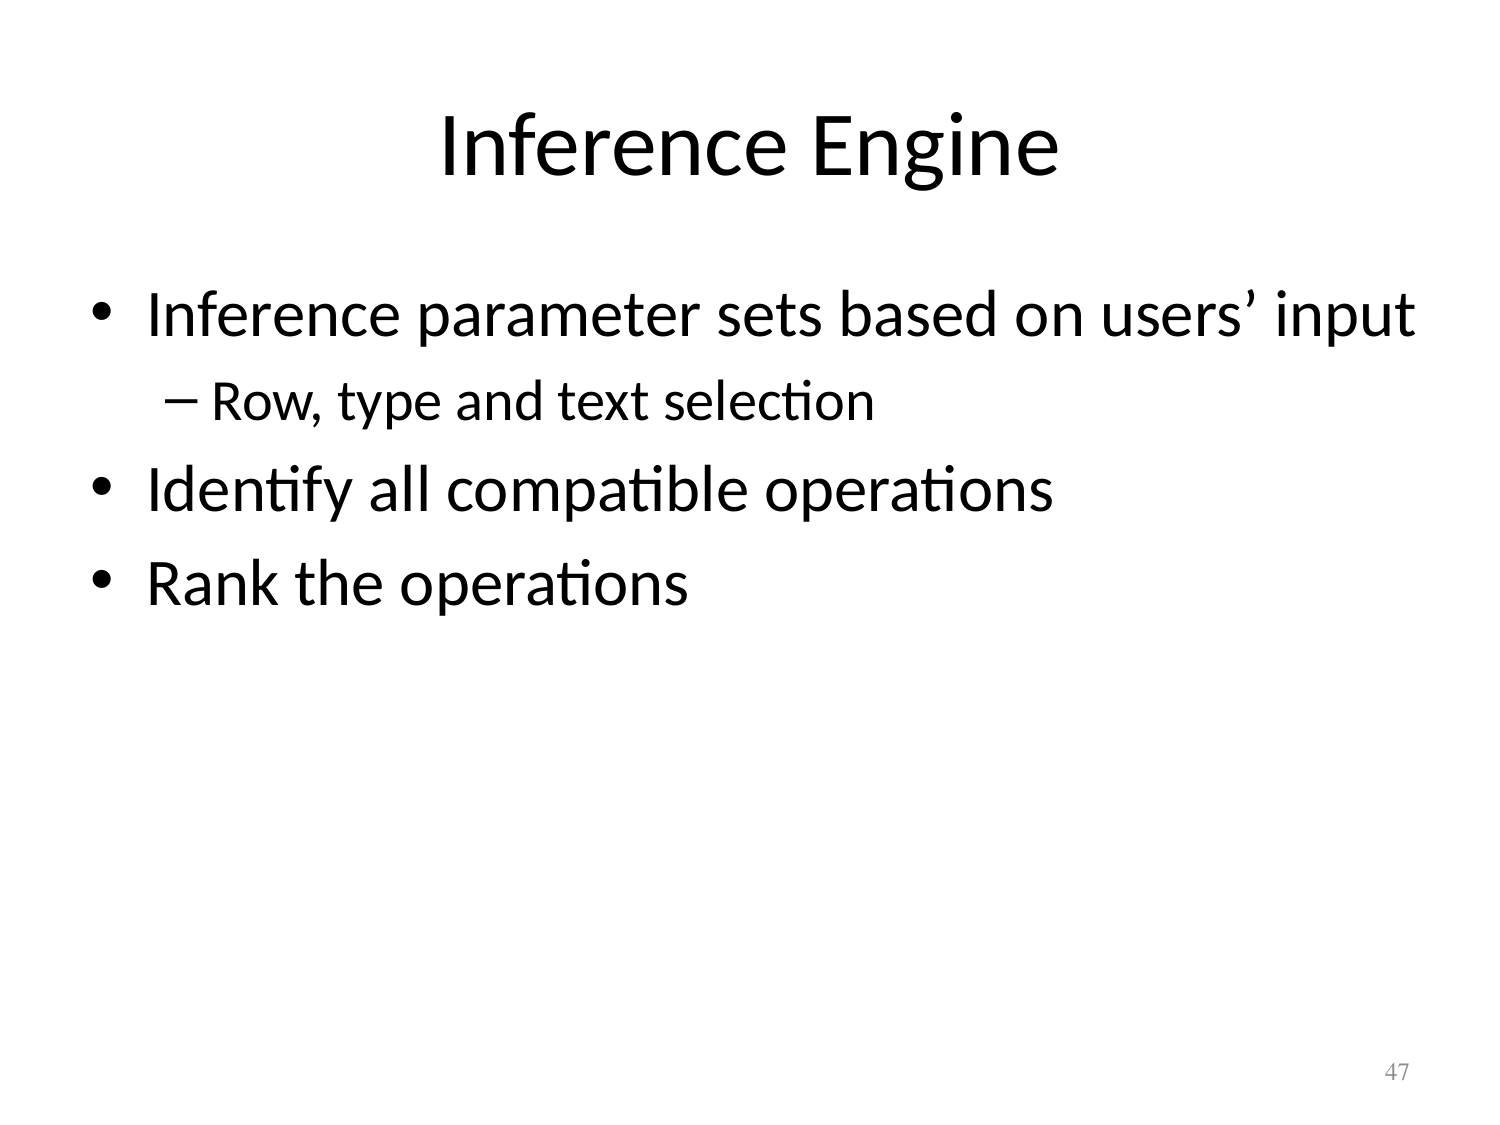

# Inference Engine
Inference parameter sets based on users’ input
Row, type and text selection
Identify all compatible operations
Rank the operations

47